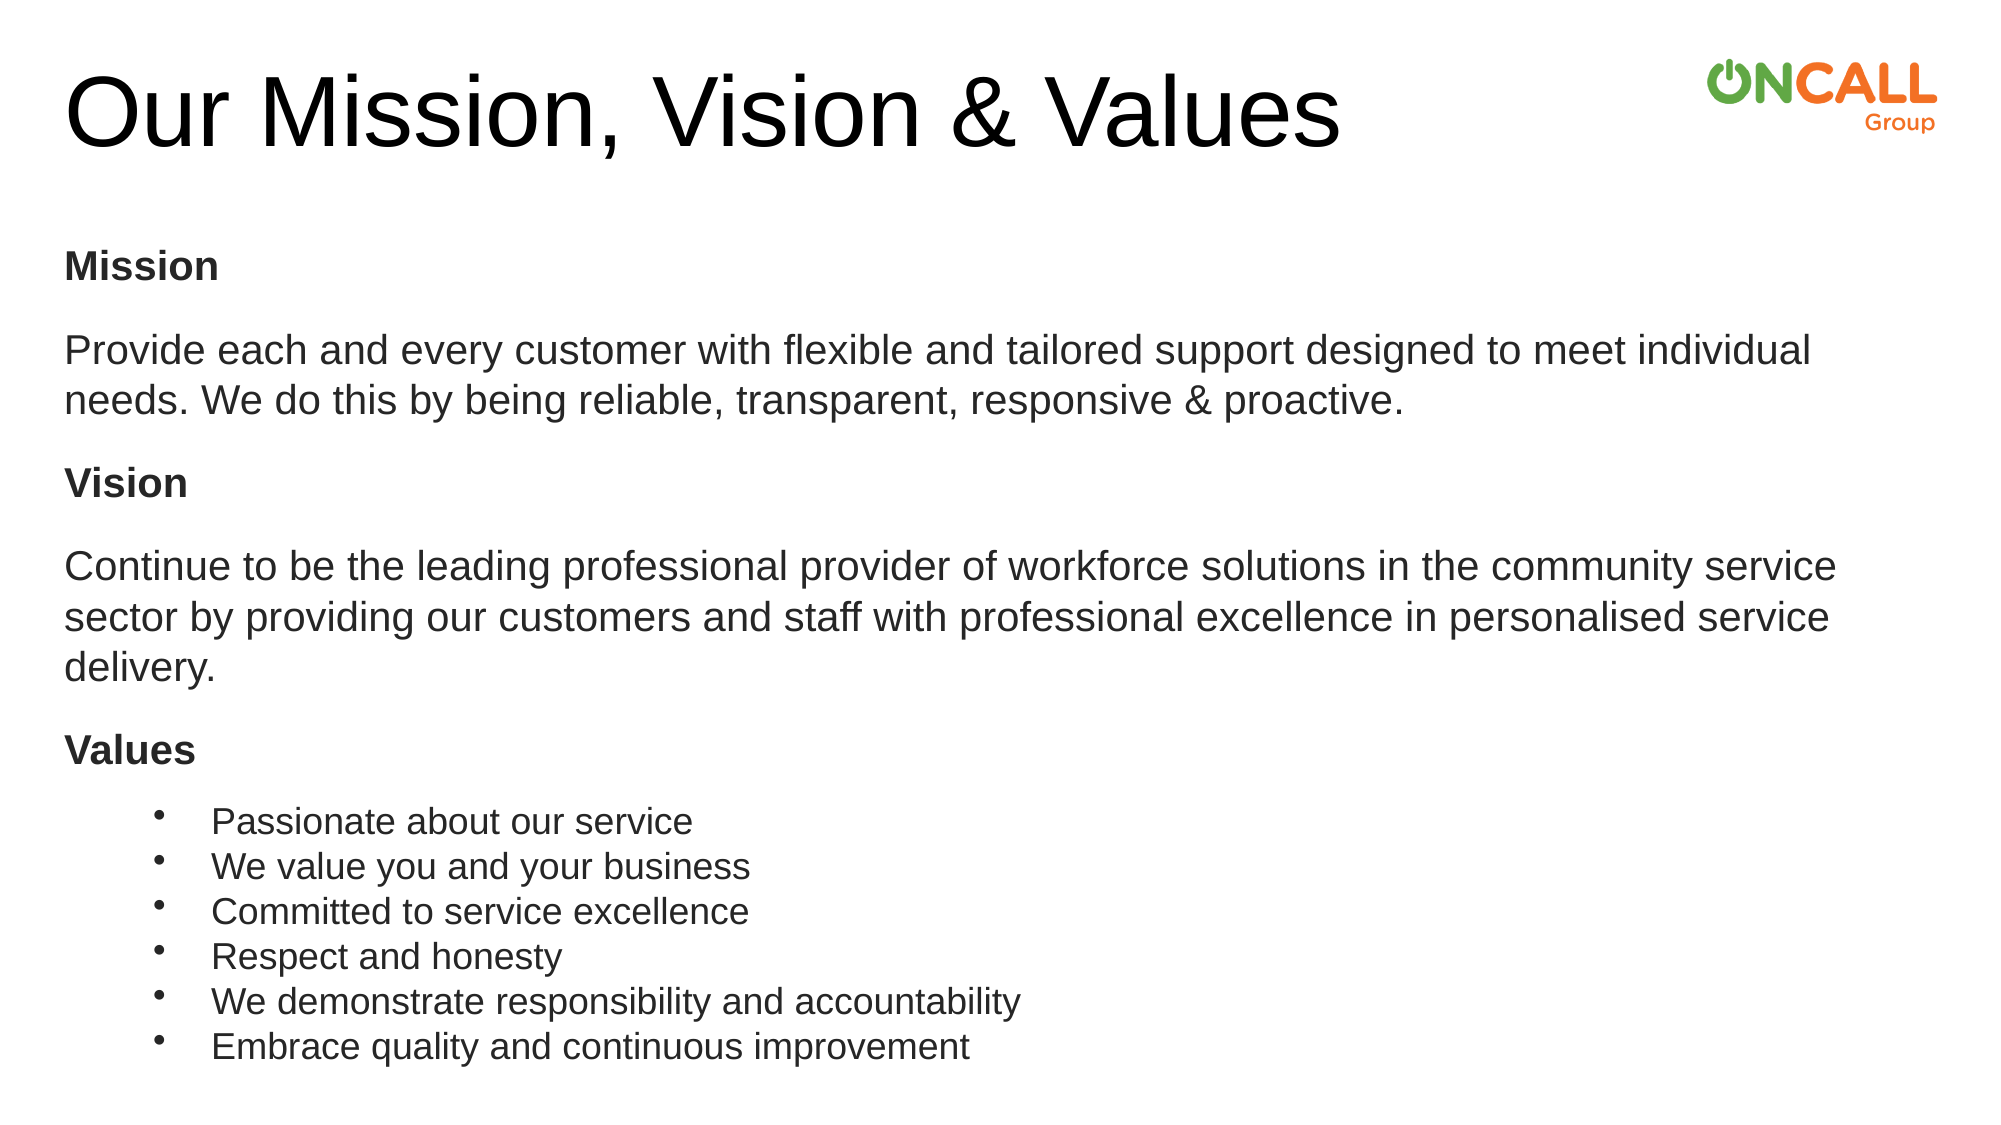

# Our Mission, Vision & Values
Mission
Provide each and every customer with flexible and tailored support designed to meet individual needs. We do this by being reliable, transparent, responsive & proactive.
Vision
Continue to be the leading professional provider of workforce solutions in the community service sector by providing our customers and staff with professional excellence in personalised service delivery.
Values
Passionate about our service
We value you and your business
Committed to service excellence
Respect and honesty
We demonstrate responsibility and accountability
Embrace quality and continuous improvement